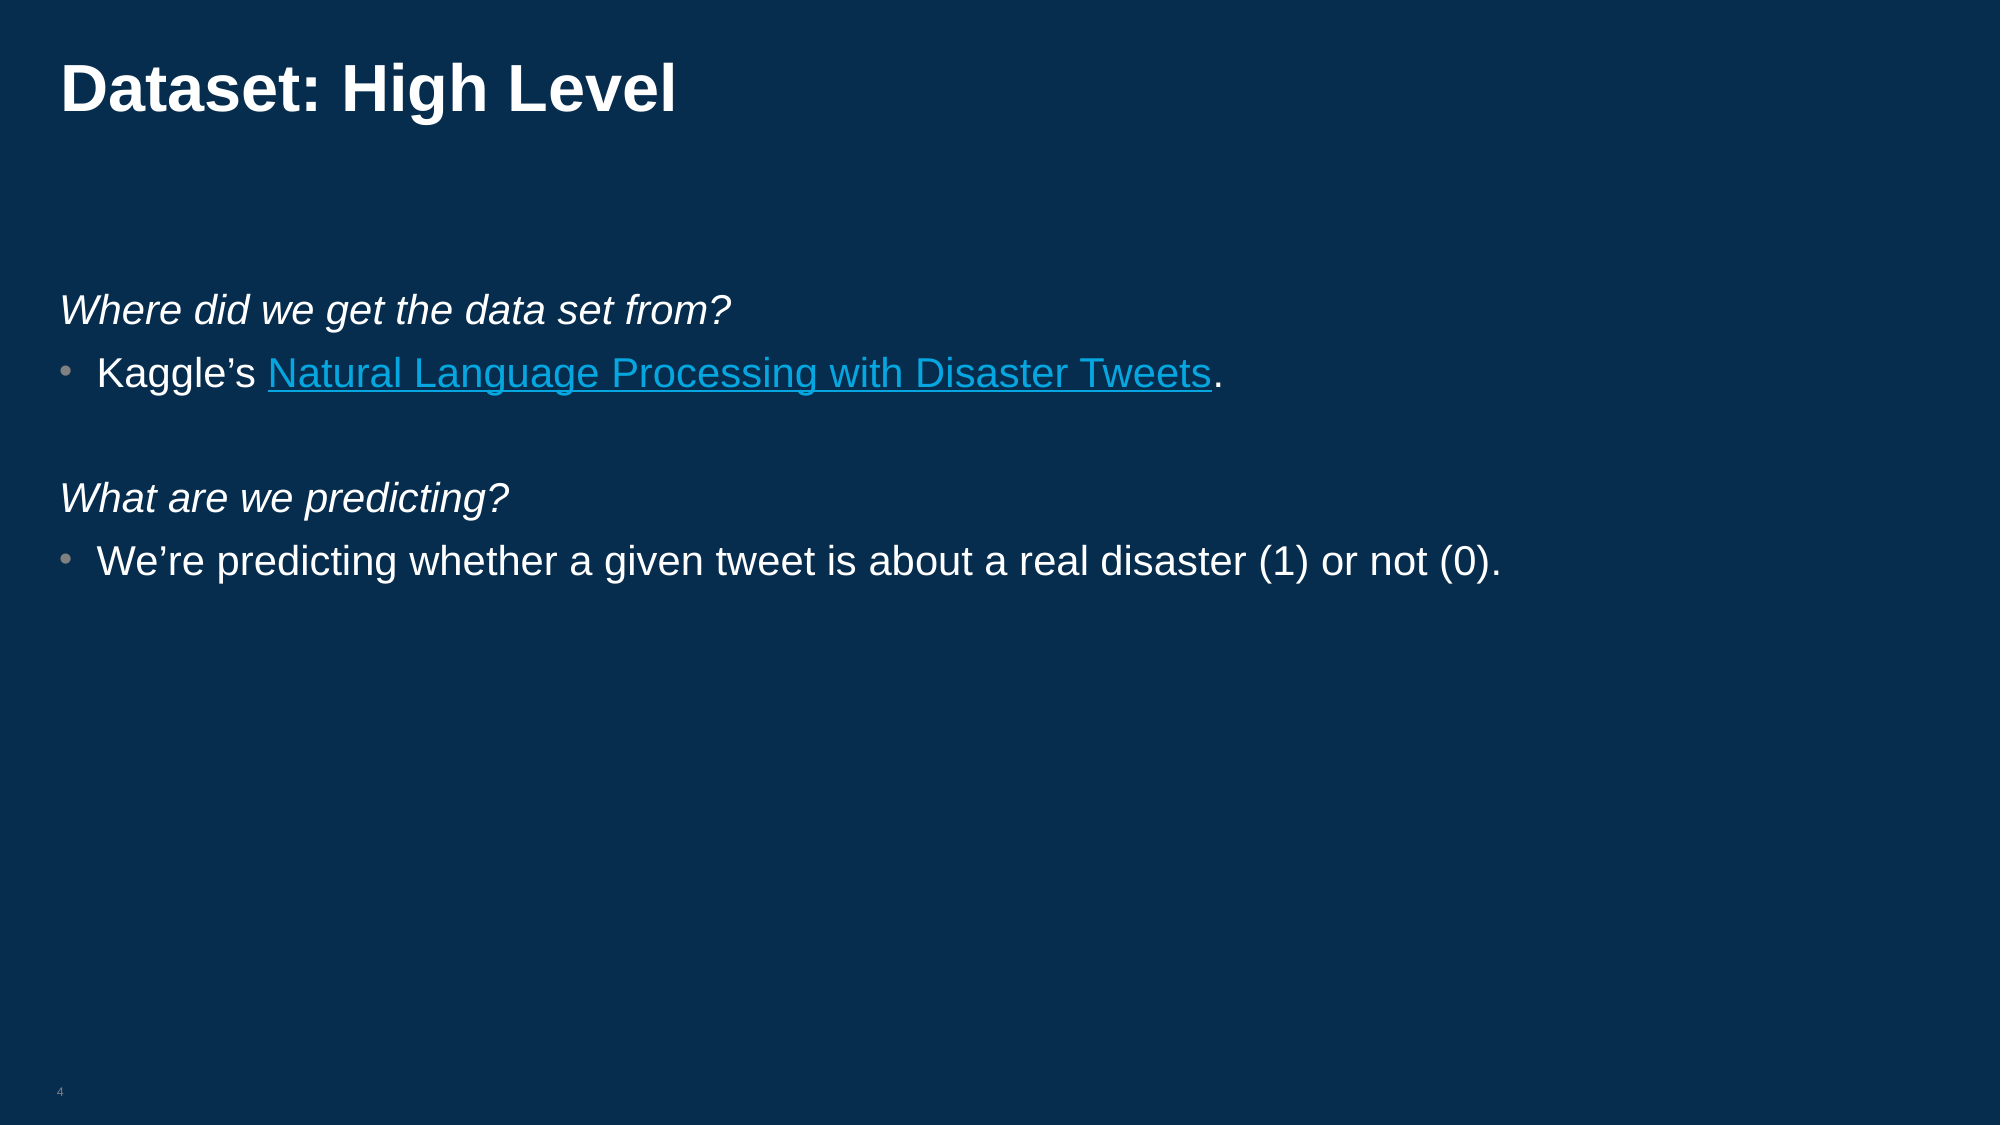

# Dataset: High Level
Where did we get the data set from?
Kaggle’s Natural Language Processing with Disaster Tweets.

What are we predicting?
We’re predicting whether a given tweet is about a real disaster (1) or not (0).
4